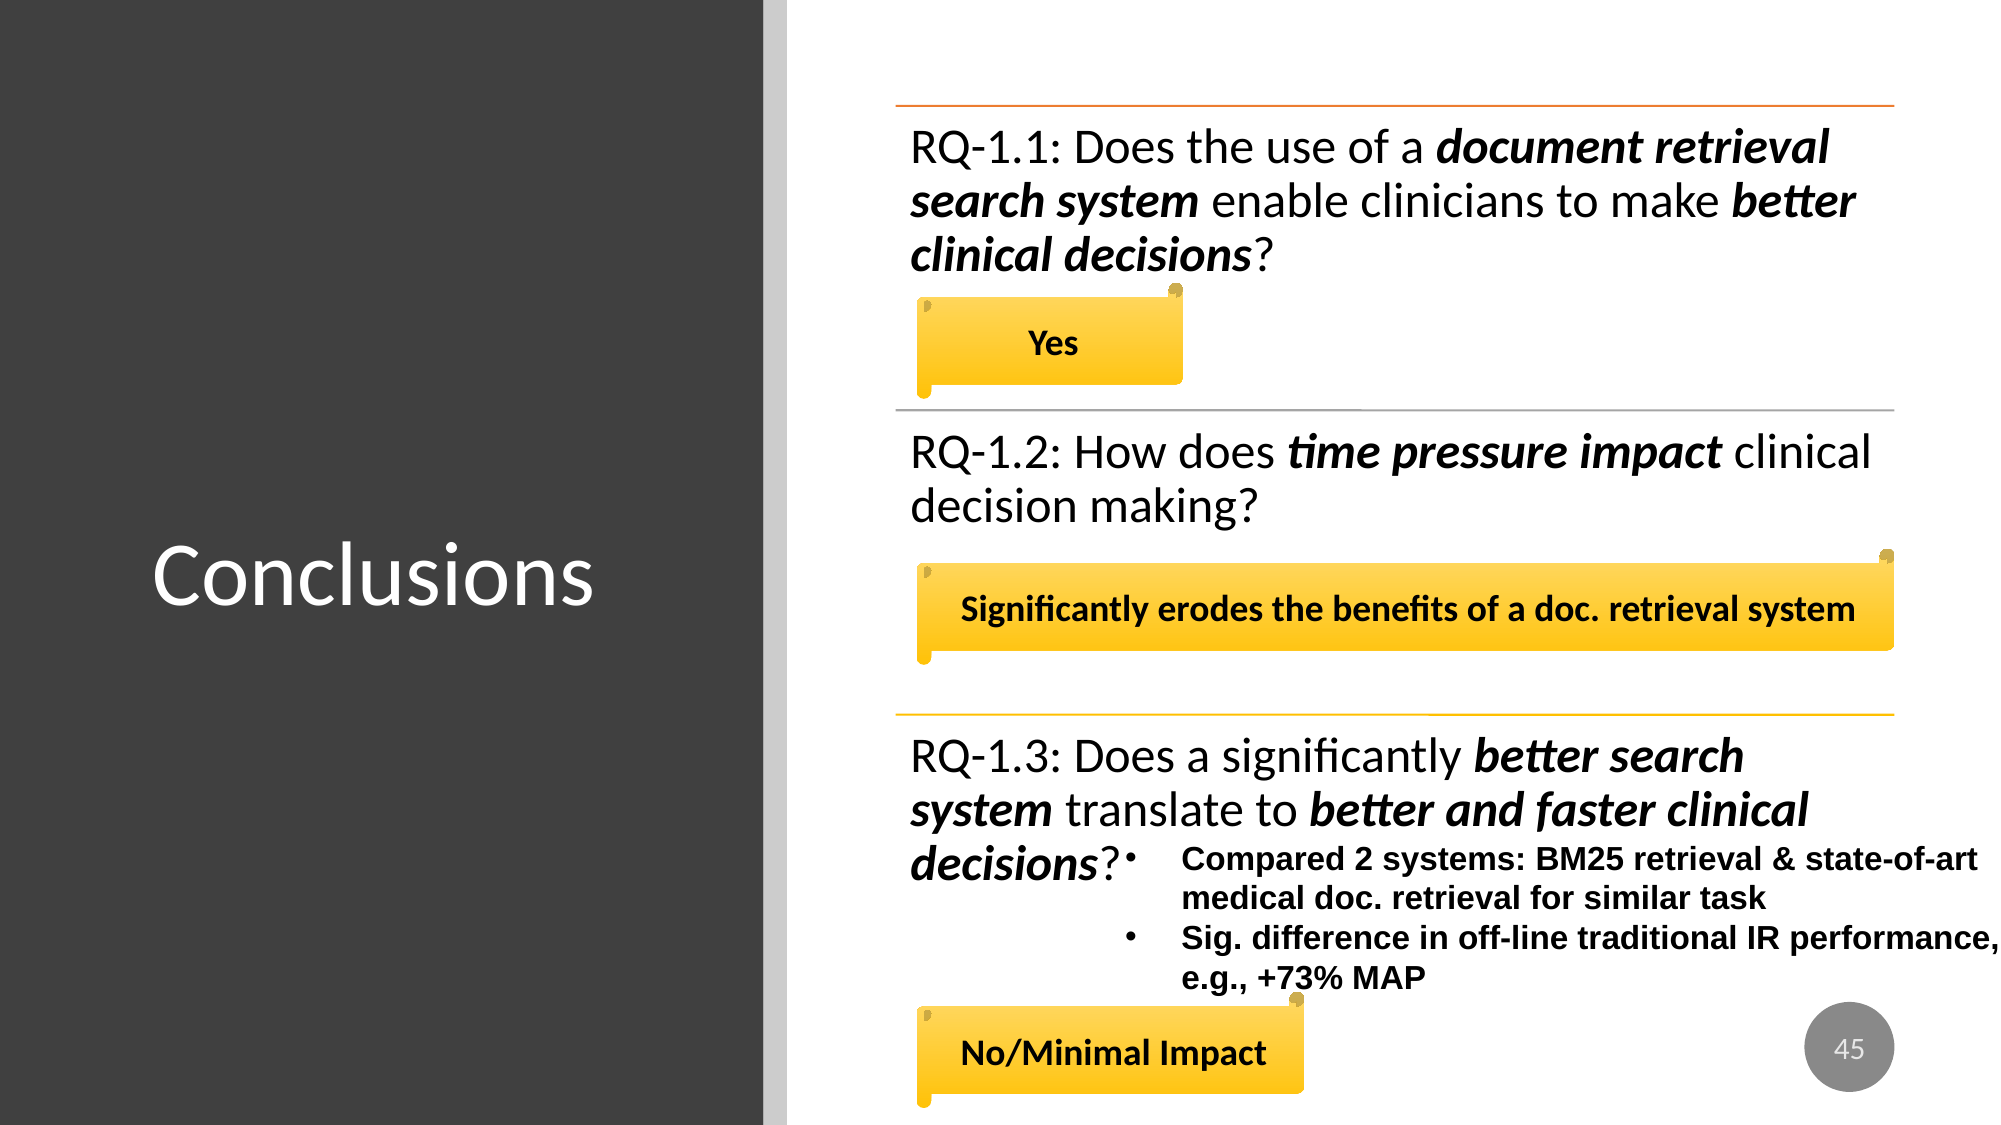

﻿RQ-1.1: Does the use of a document retrieval search system enable clinicians to make better clinical decisions?
﻿RQ-1.2: How does time pressure impact clinical decision making?
﻿RQ-1.3: Does a significantly better search system translate to better and faster clinical decisions?
# Conclusions
Yes
Significantly erodes the benefits of a doc. retrieval system
Compared 2 systems: BM25 retrieval & state-of-art medical doc. retrieval for similar task
Sig. difference in off-line traditional IR performance, e.g., +73% MAP
No/Minimal Impact
45